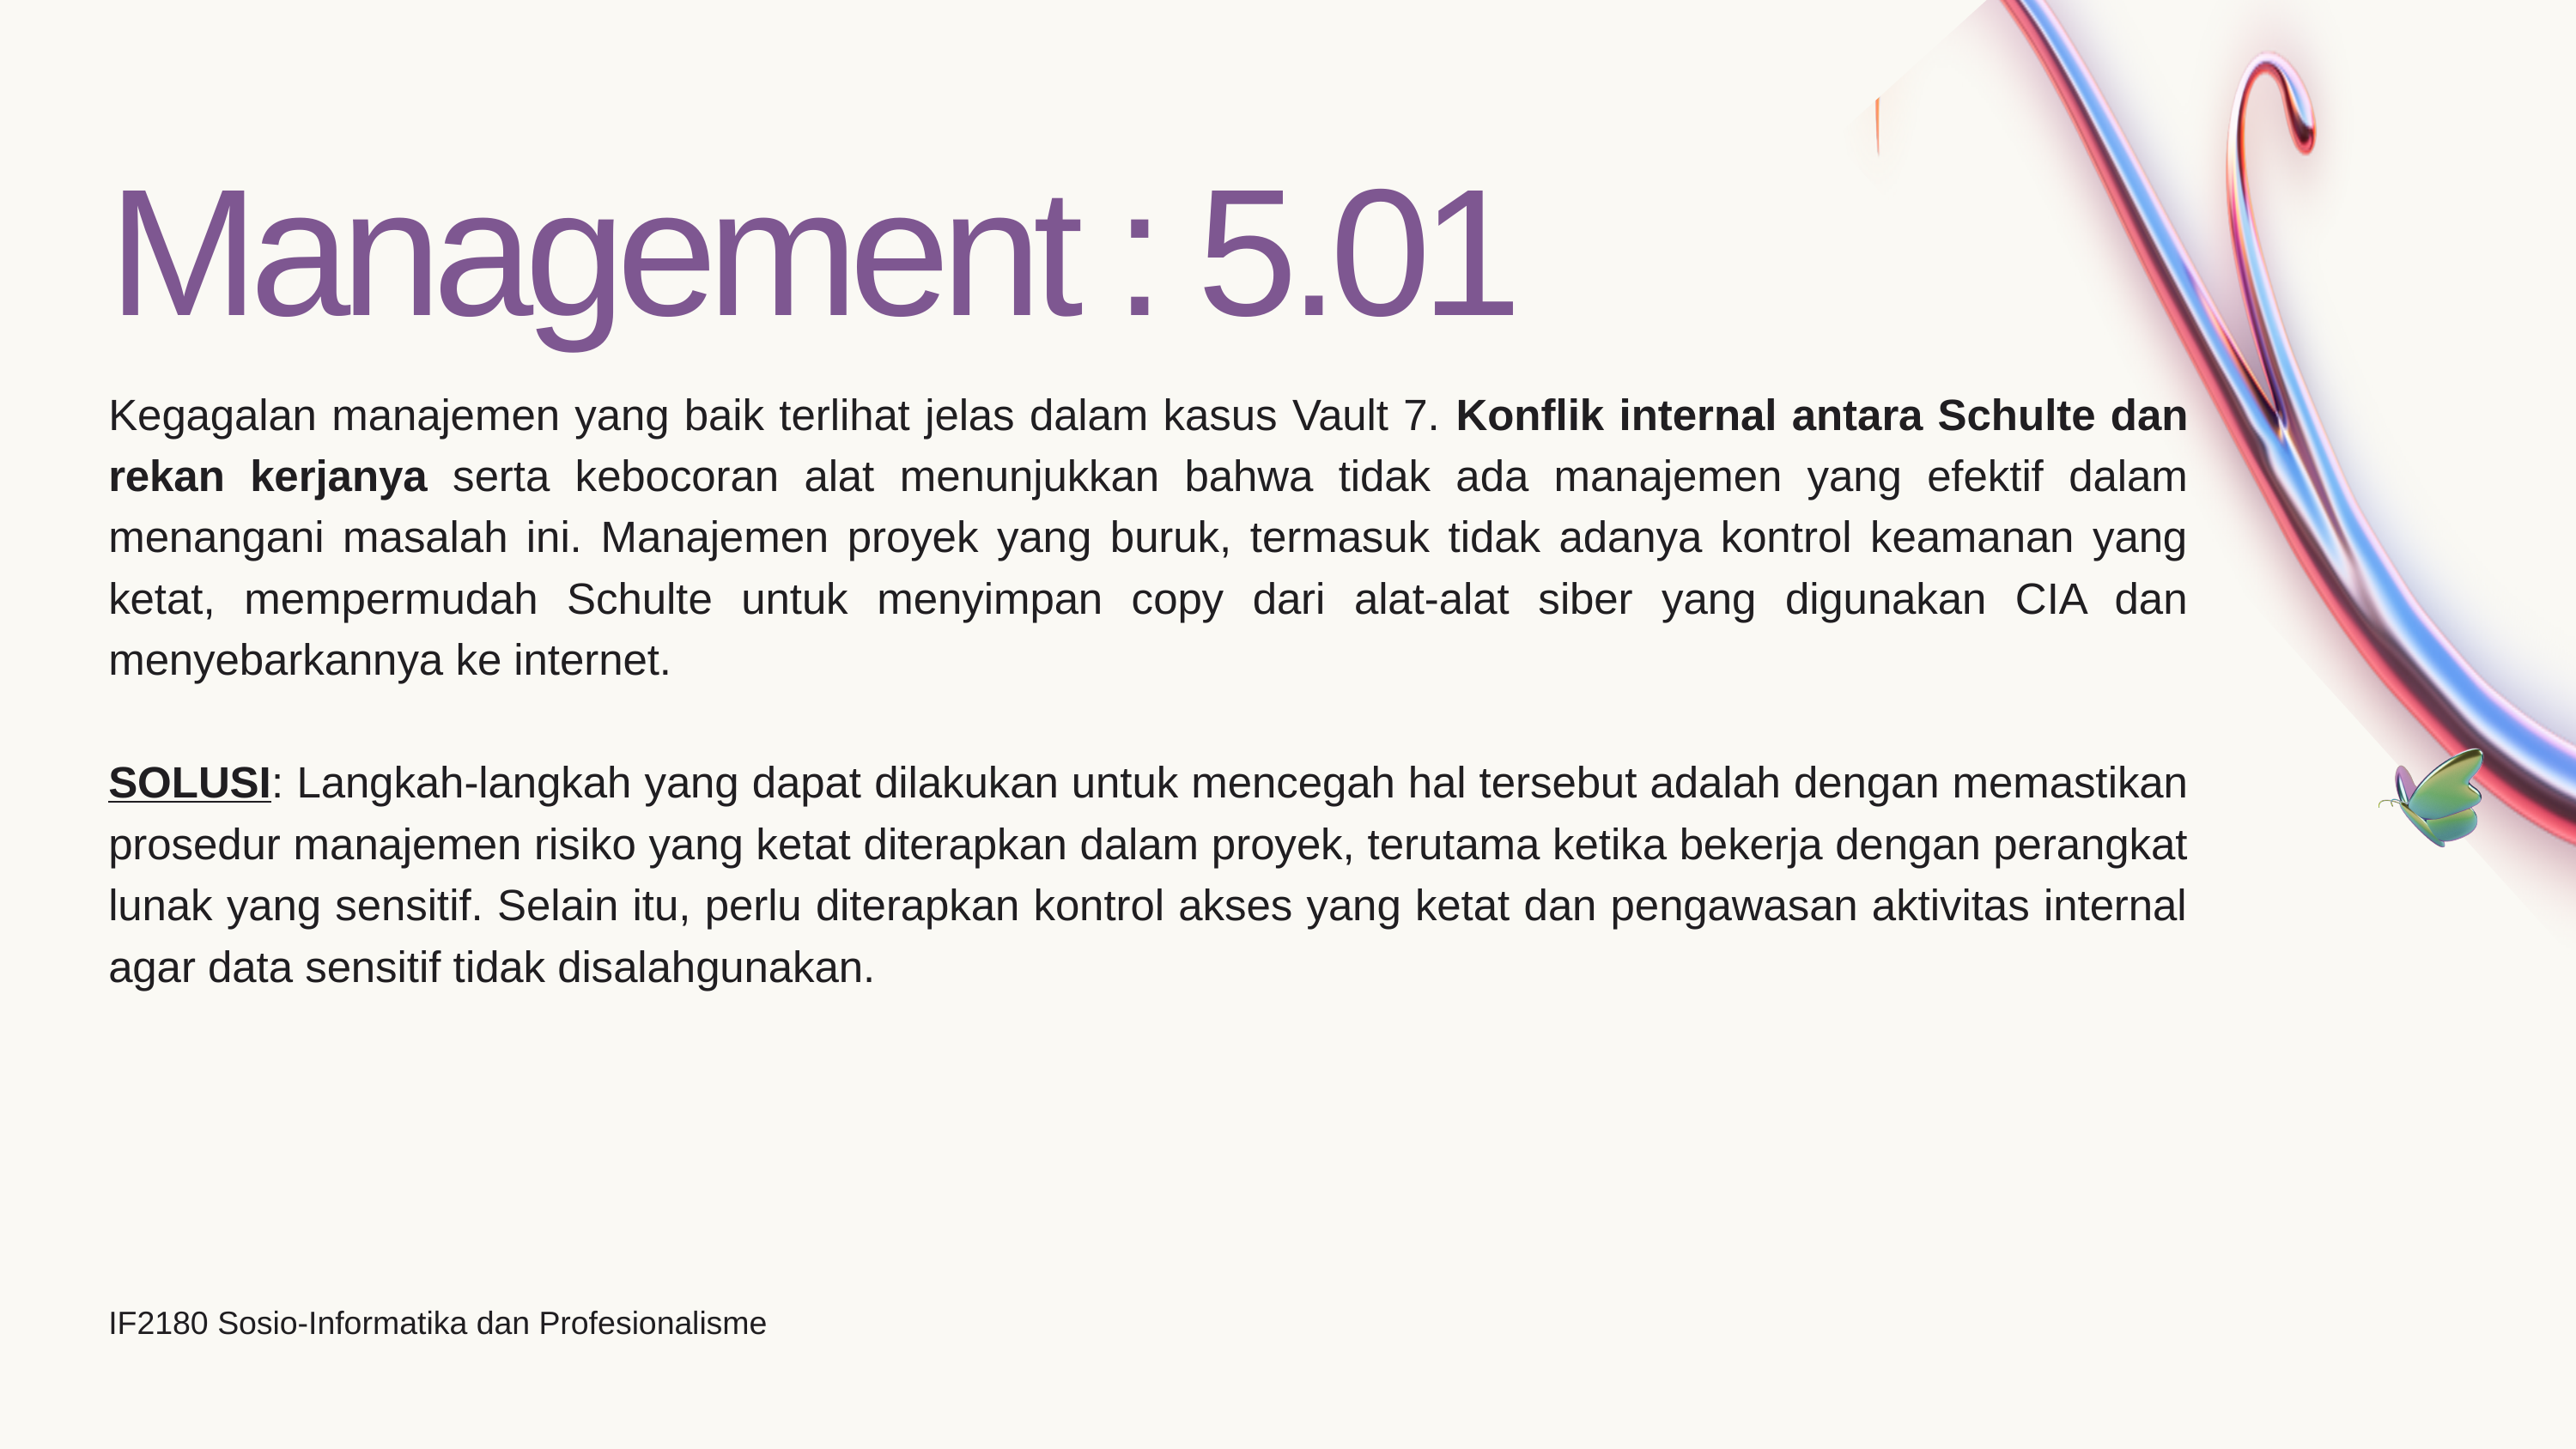

Management : 5.01
Kegagalan manajemen yang baik terlihat jelas dalam kasus Vault 7. Konflik internal antara Schulte dan rekan kerjanya serta kebocoran alat menunjukkan bahwa tidak ada manajemen yang efektif dalam menangani masalah ini. Manajemen proyek yang buruk, termasuk tidak adanya kontrol keamanan yang ketat, mempermudah Schulte untuk menyimpan copy dari alat-alat siber yang digunakan CIA dan menyebarkannya ke internet.

SOLUSI: Langkah-langkah yang dapat dilakukan untuk mencegah hal tersebut adalah dengan memastikan prosedur manajemen risiko yang ketat diterapkan dalam proyek, terutama ketika bekerja dengan perangkat lunak yang sensitif. Selain itu, perlu diterapkan kontrol akses yang ketat dan pengawasan aktivitas internal agar data sensitif tidak disalahgunakan.
IF2180 Sosio-Informatika dan Profesionalisme